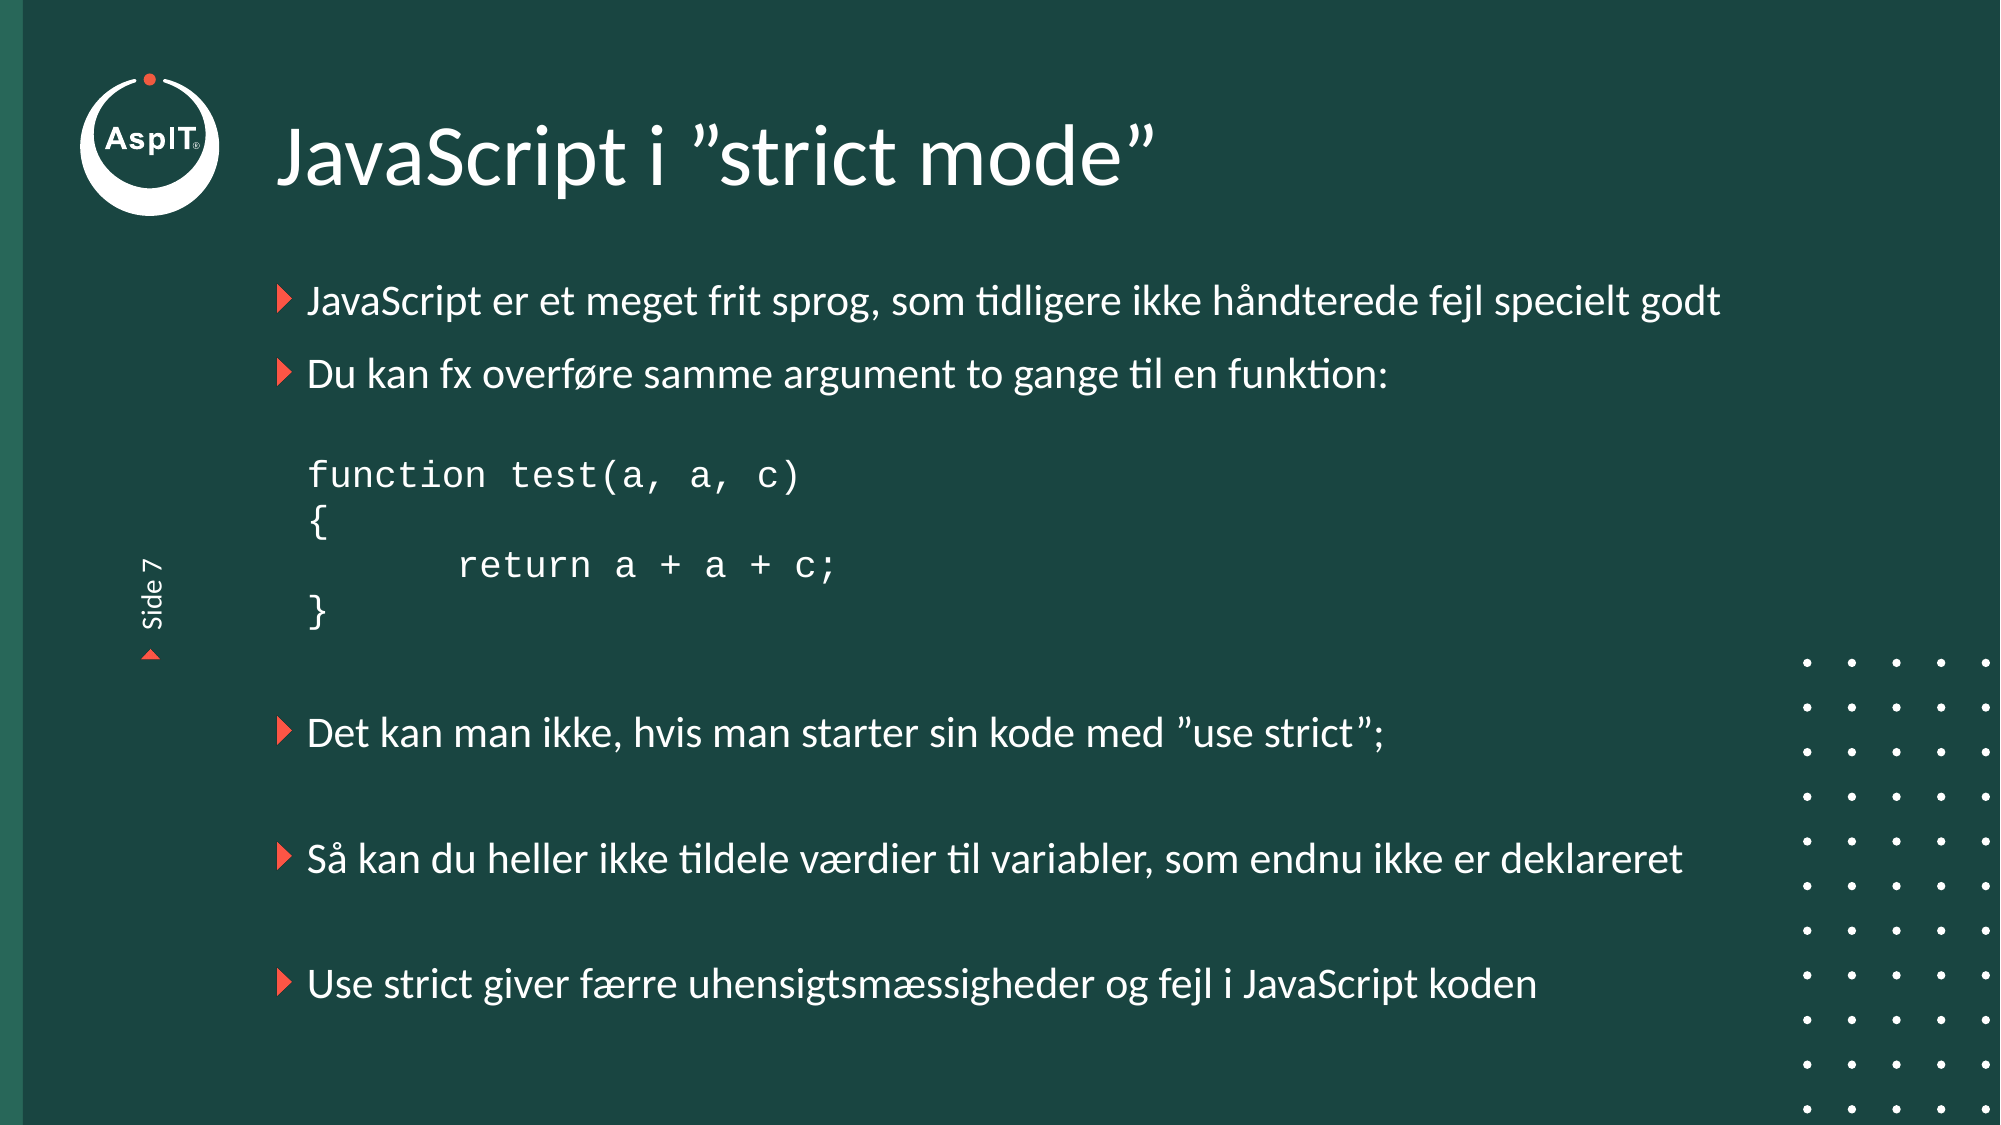

# JavaScript i ”strict mode”
JavaScript er et meget frit sprog, som tidligere ikke håndterede fejl specielt godt
Du kan fx overføre samme argument to gange til en funktion:
function test(a, a, c)
{
	return a + a + c;
}
Det kan man ikke, hvis man starter sin kode med ”use strict”;
Så kan du heller ikke tildele værdier til variabler, som endnu ikke er deklareret
Use strict giver færre uhensigtsmæssigheder og fejl i JavaScript koden
Side 7